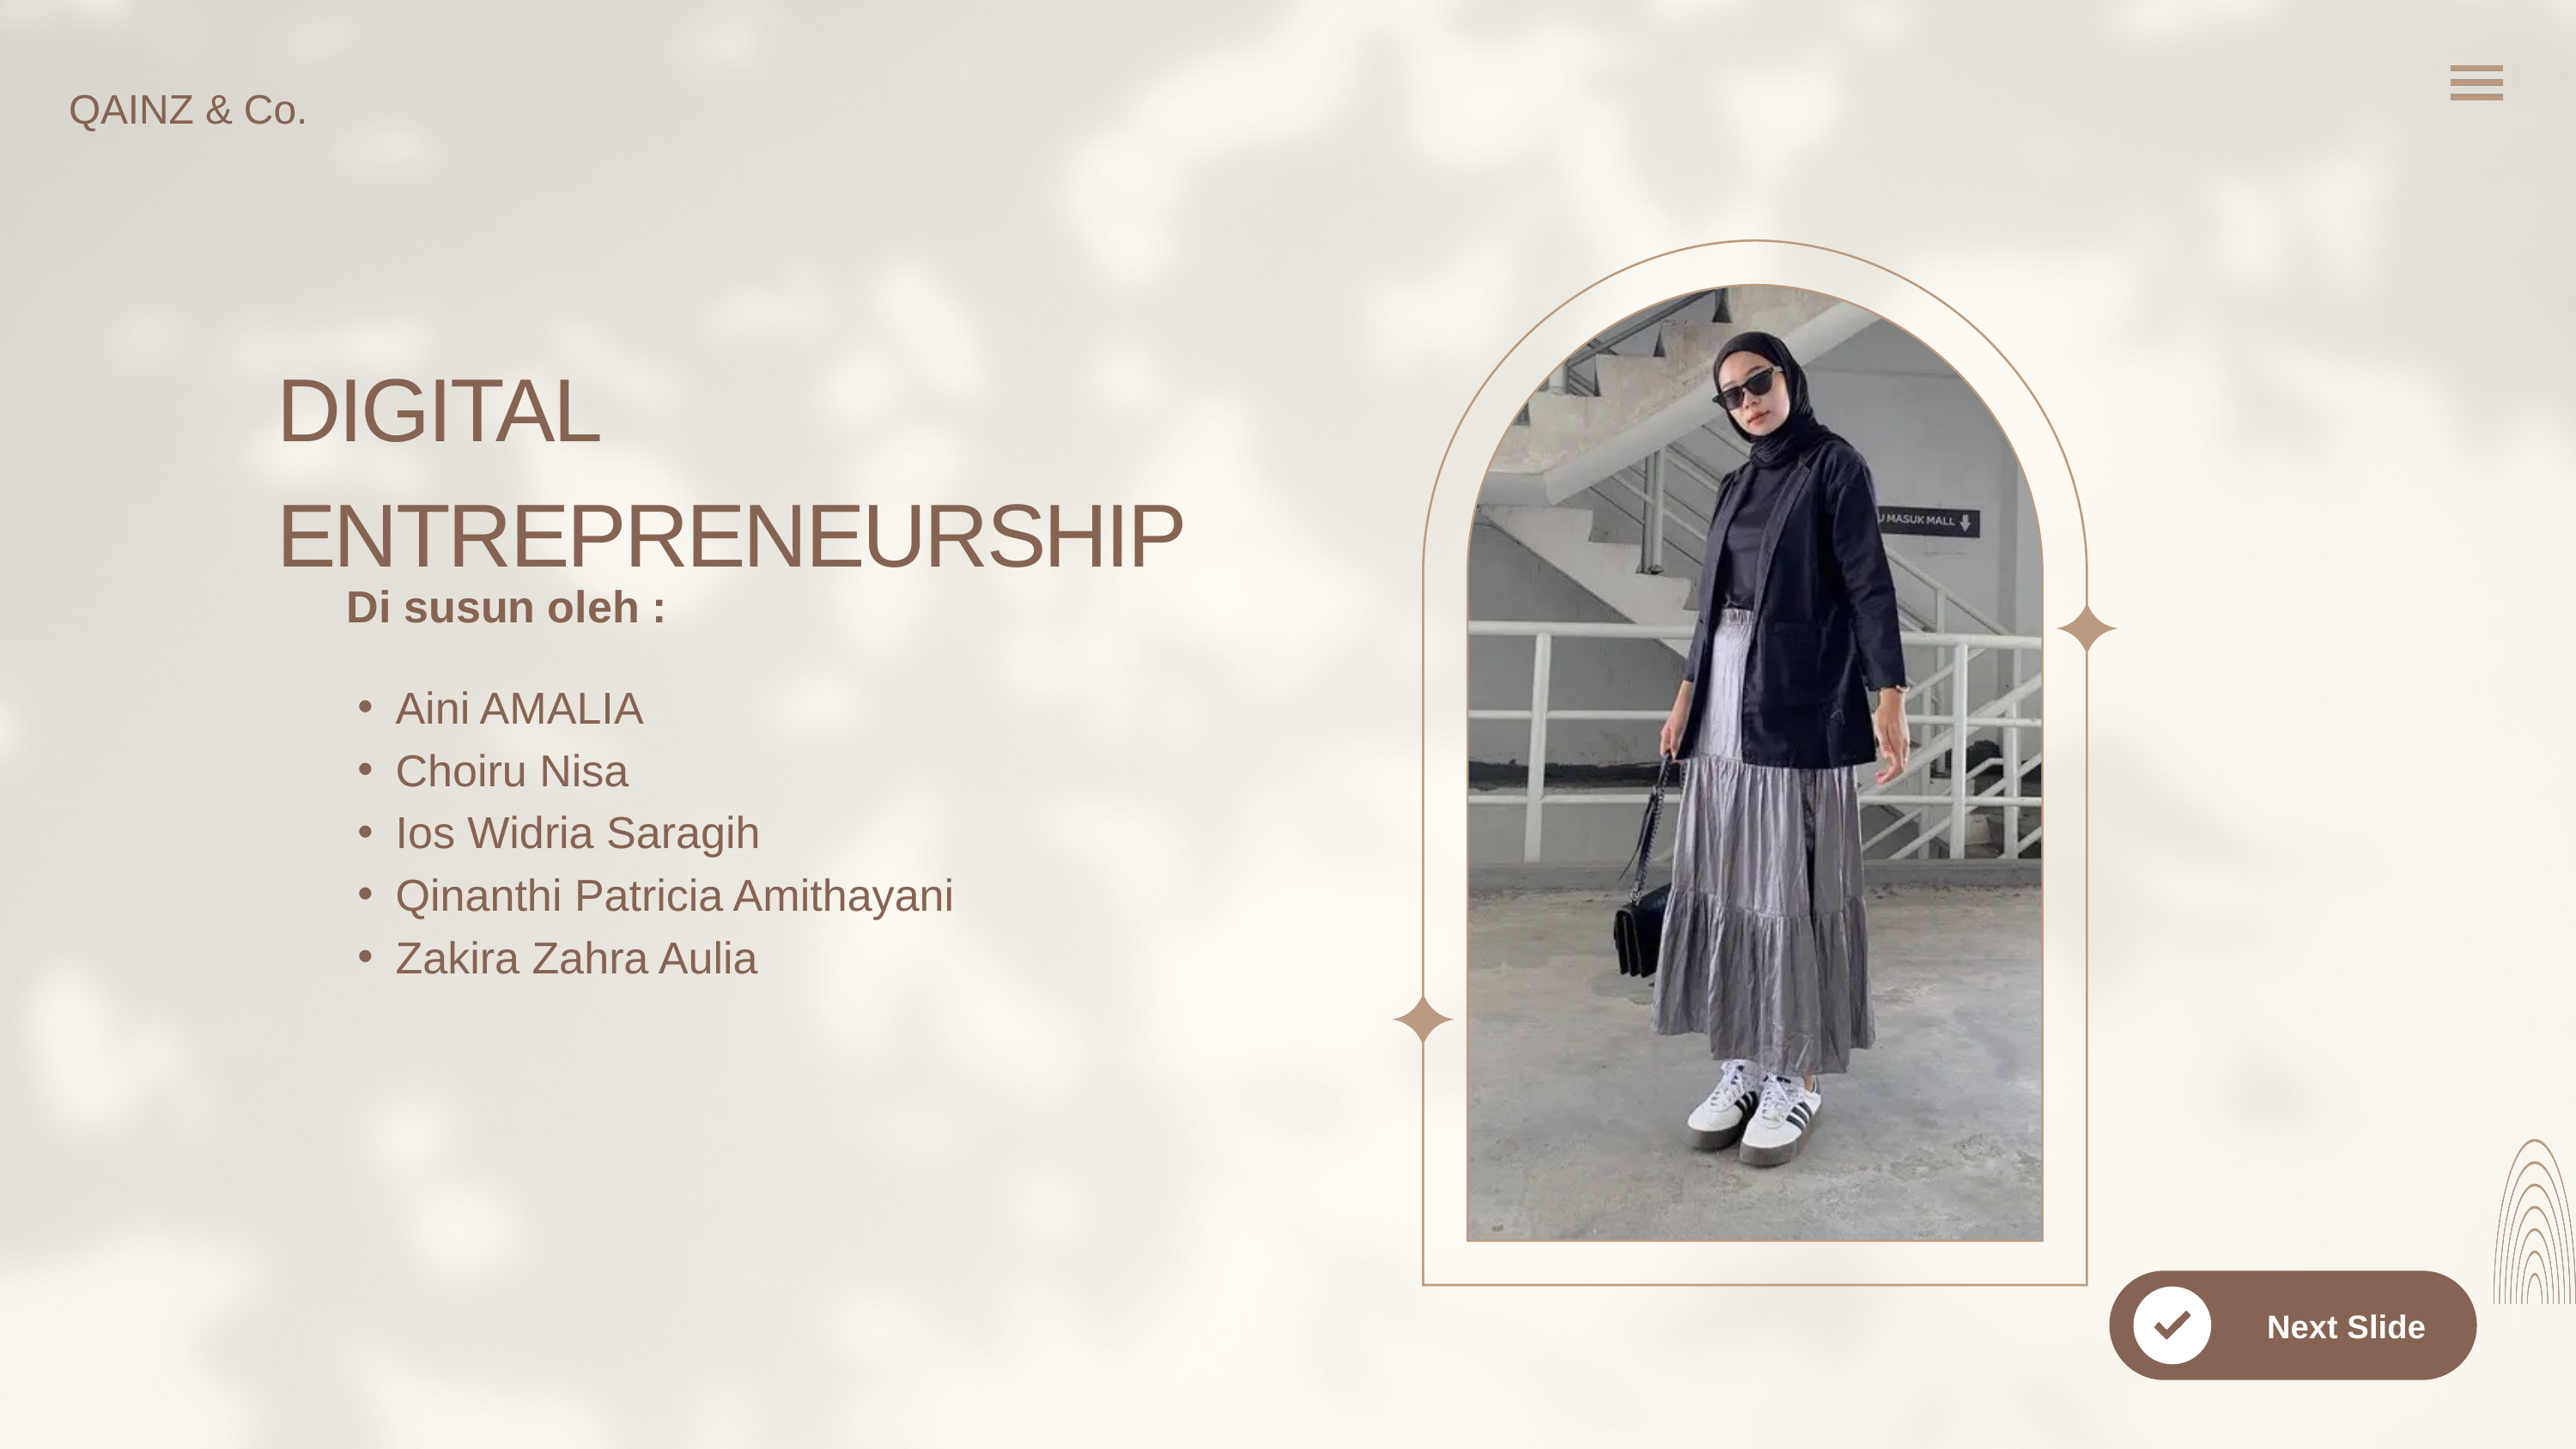

QAINZ & Co.

DIGITAL ENTREPRENEURSHIP
Di susun oleh :
Aini AMALIA
Choiru Nisa
Ios Widria Saragih
Qinanthi Patricia Amithayani
Zakira Zahra Aulia

Next Slide